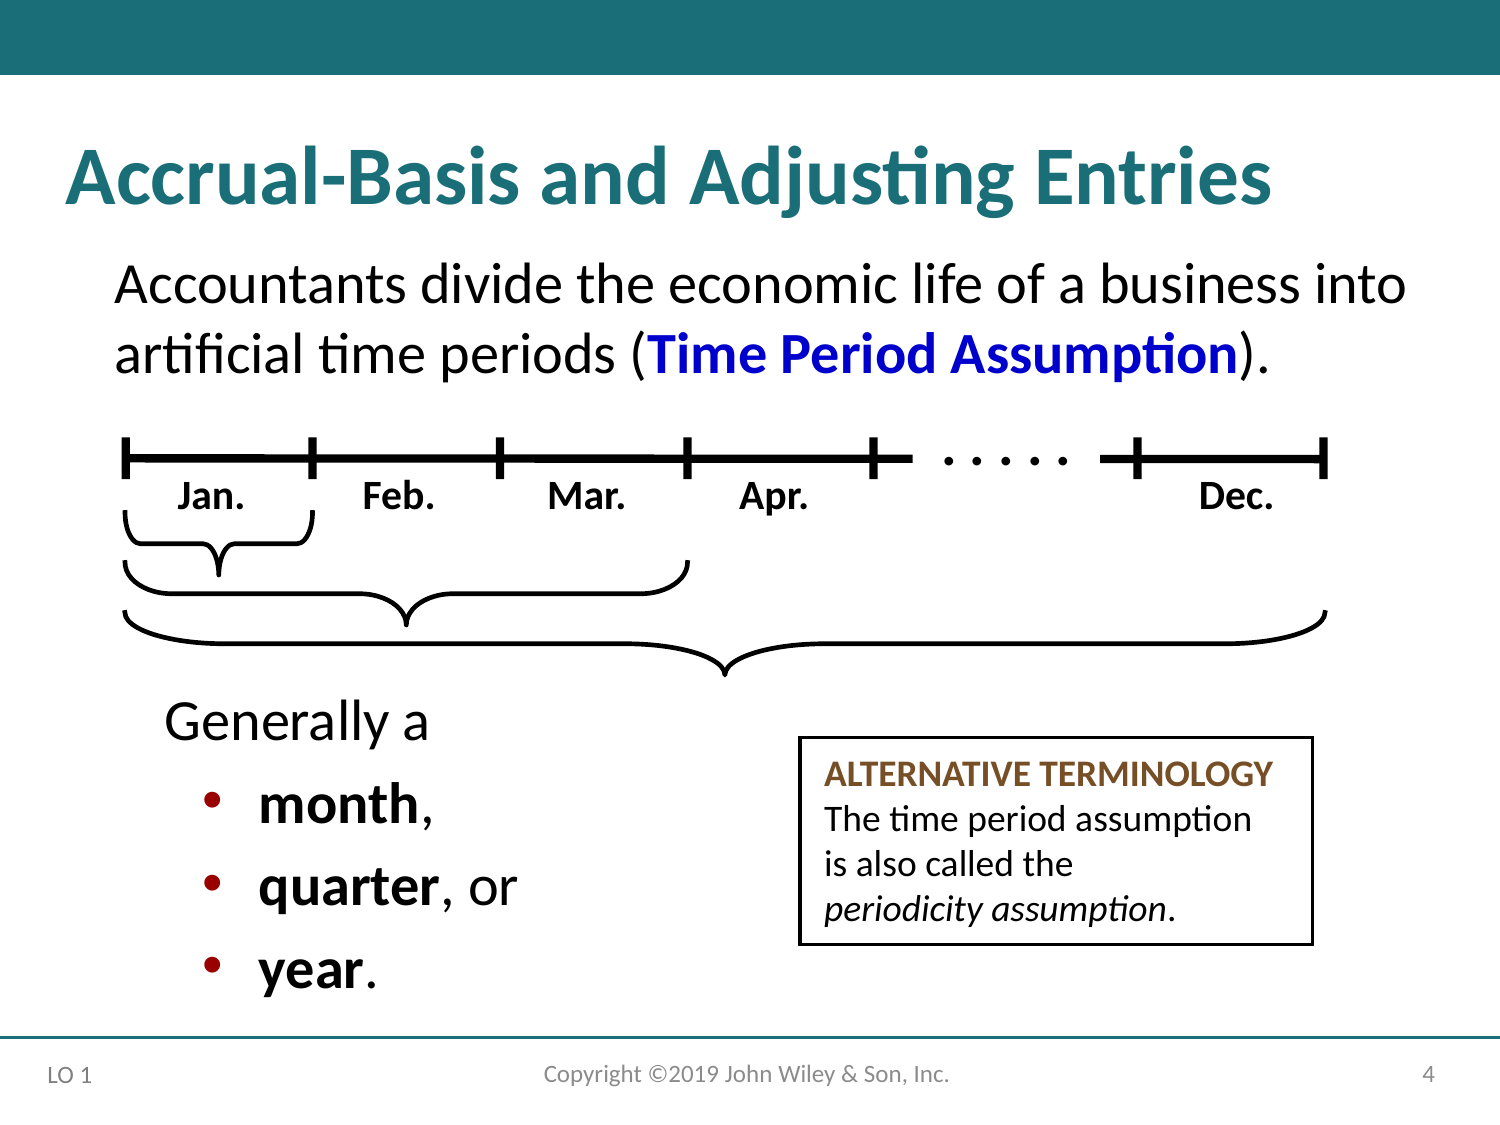

Accrual-Basis and Adjusting Entries
Accountants divide the economic life of a business into artificial time periods (Time Period Assumption).

. . . . .

Jan.
Feb.
Mar.
Apr.
Dec.
Generally a
month,
quarter, or
year.
ALTERNATIVE TERMINOLOGY
The time period assumption
is also called the
periodicity assumption.
Copyright ©2019 John Wiley & Son, Inc.
4
LO 1